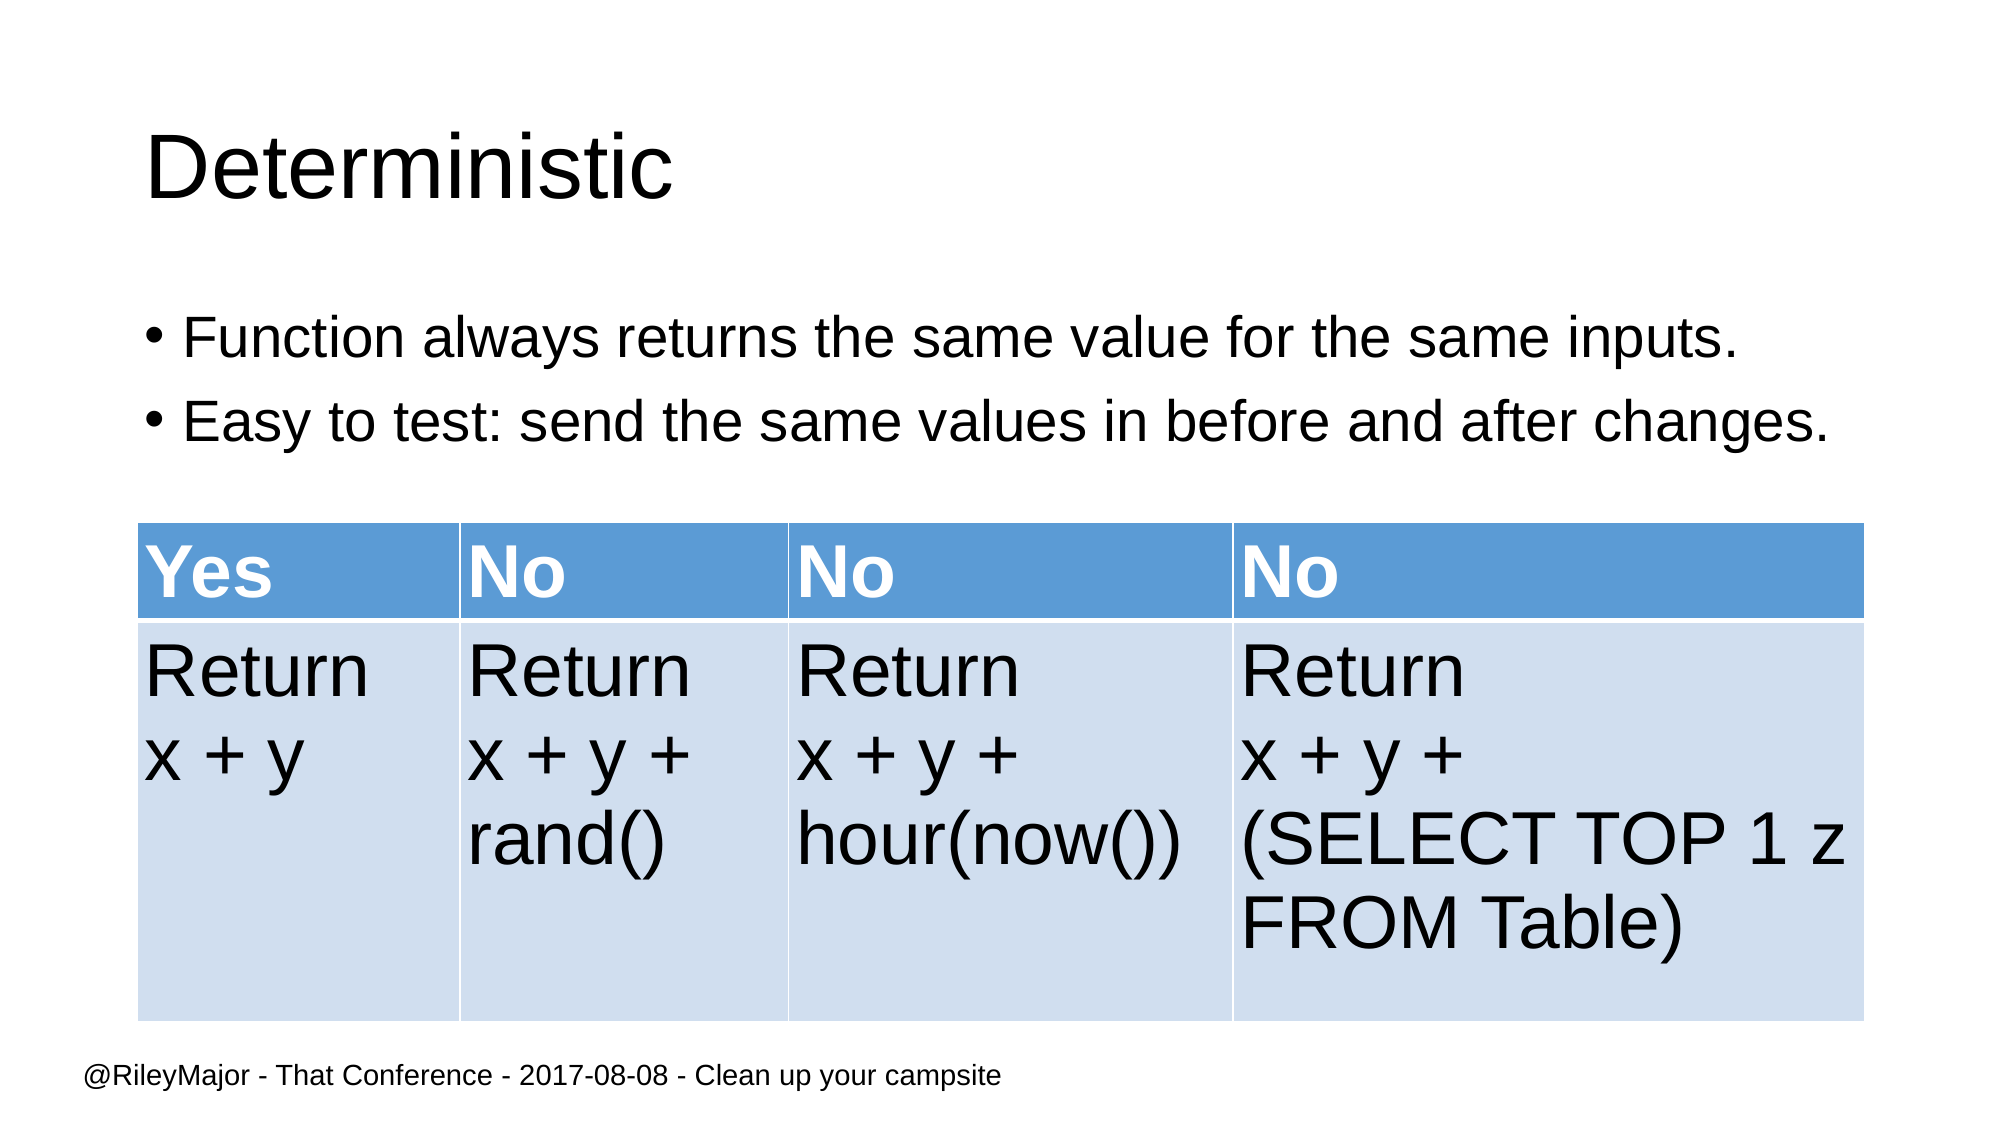

# Deterministic
Function always returns the same value for the same inputs.
Easy to test: send the same values in before and after changes.
| Yes | No | No | No |
| --- | --- | --- | --- |
| Return x + y | Return x + y + rand() | Return x + y + hour(now()) | Return x + y + (SELECT TOP 1 z FROM Table) |
10